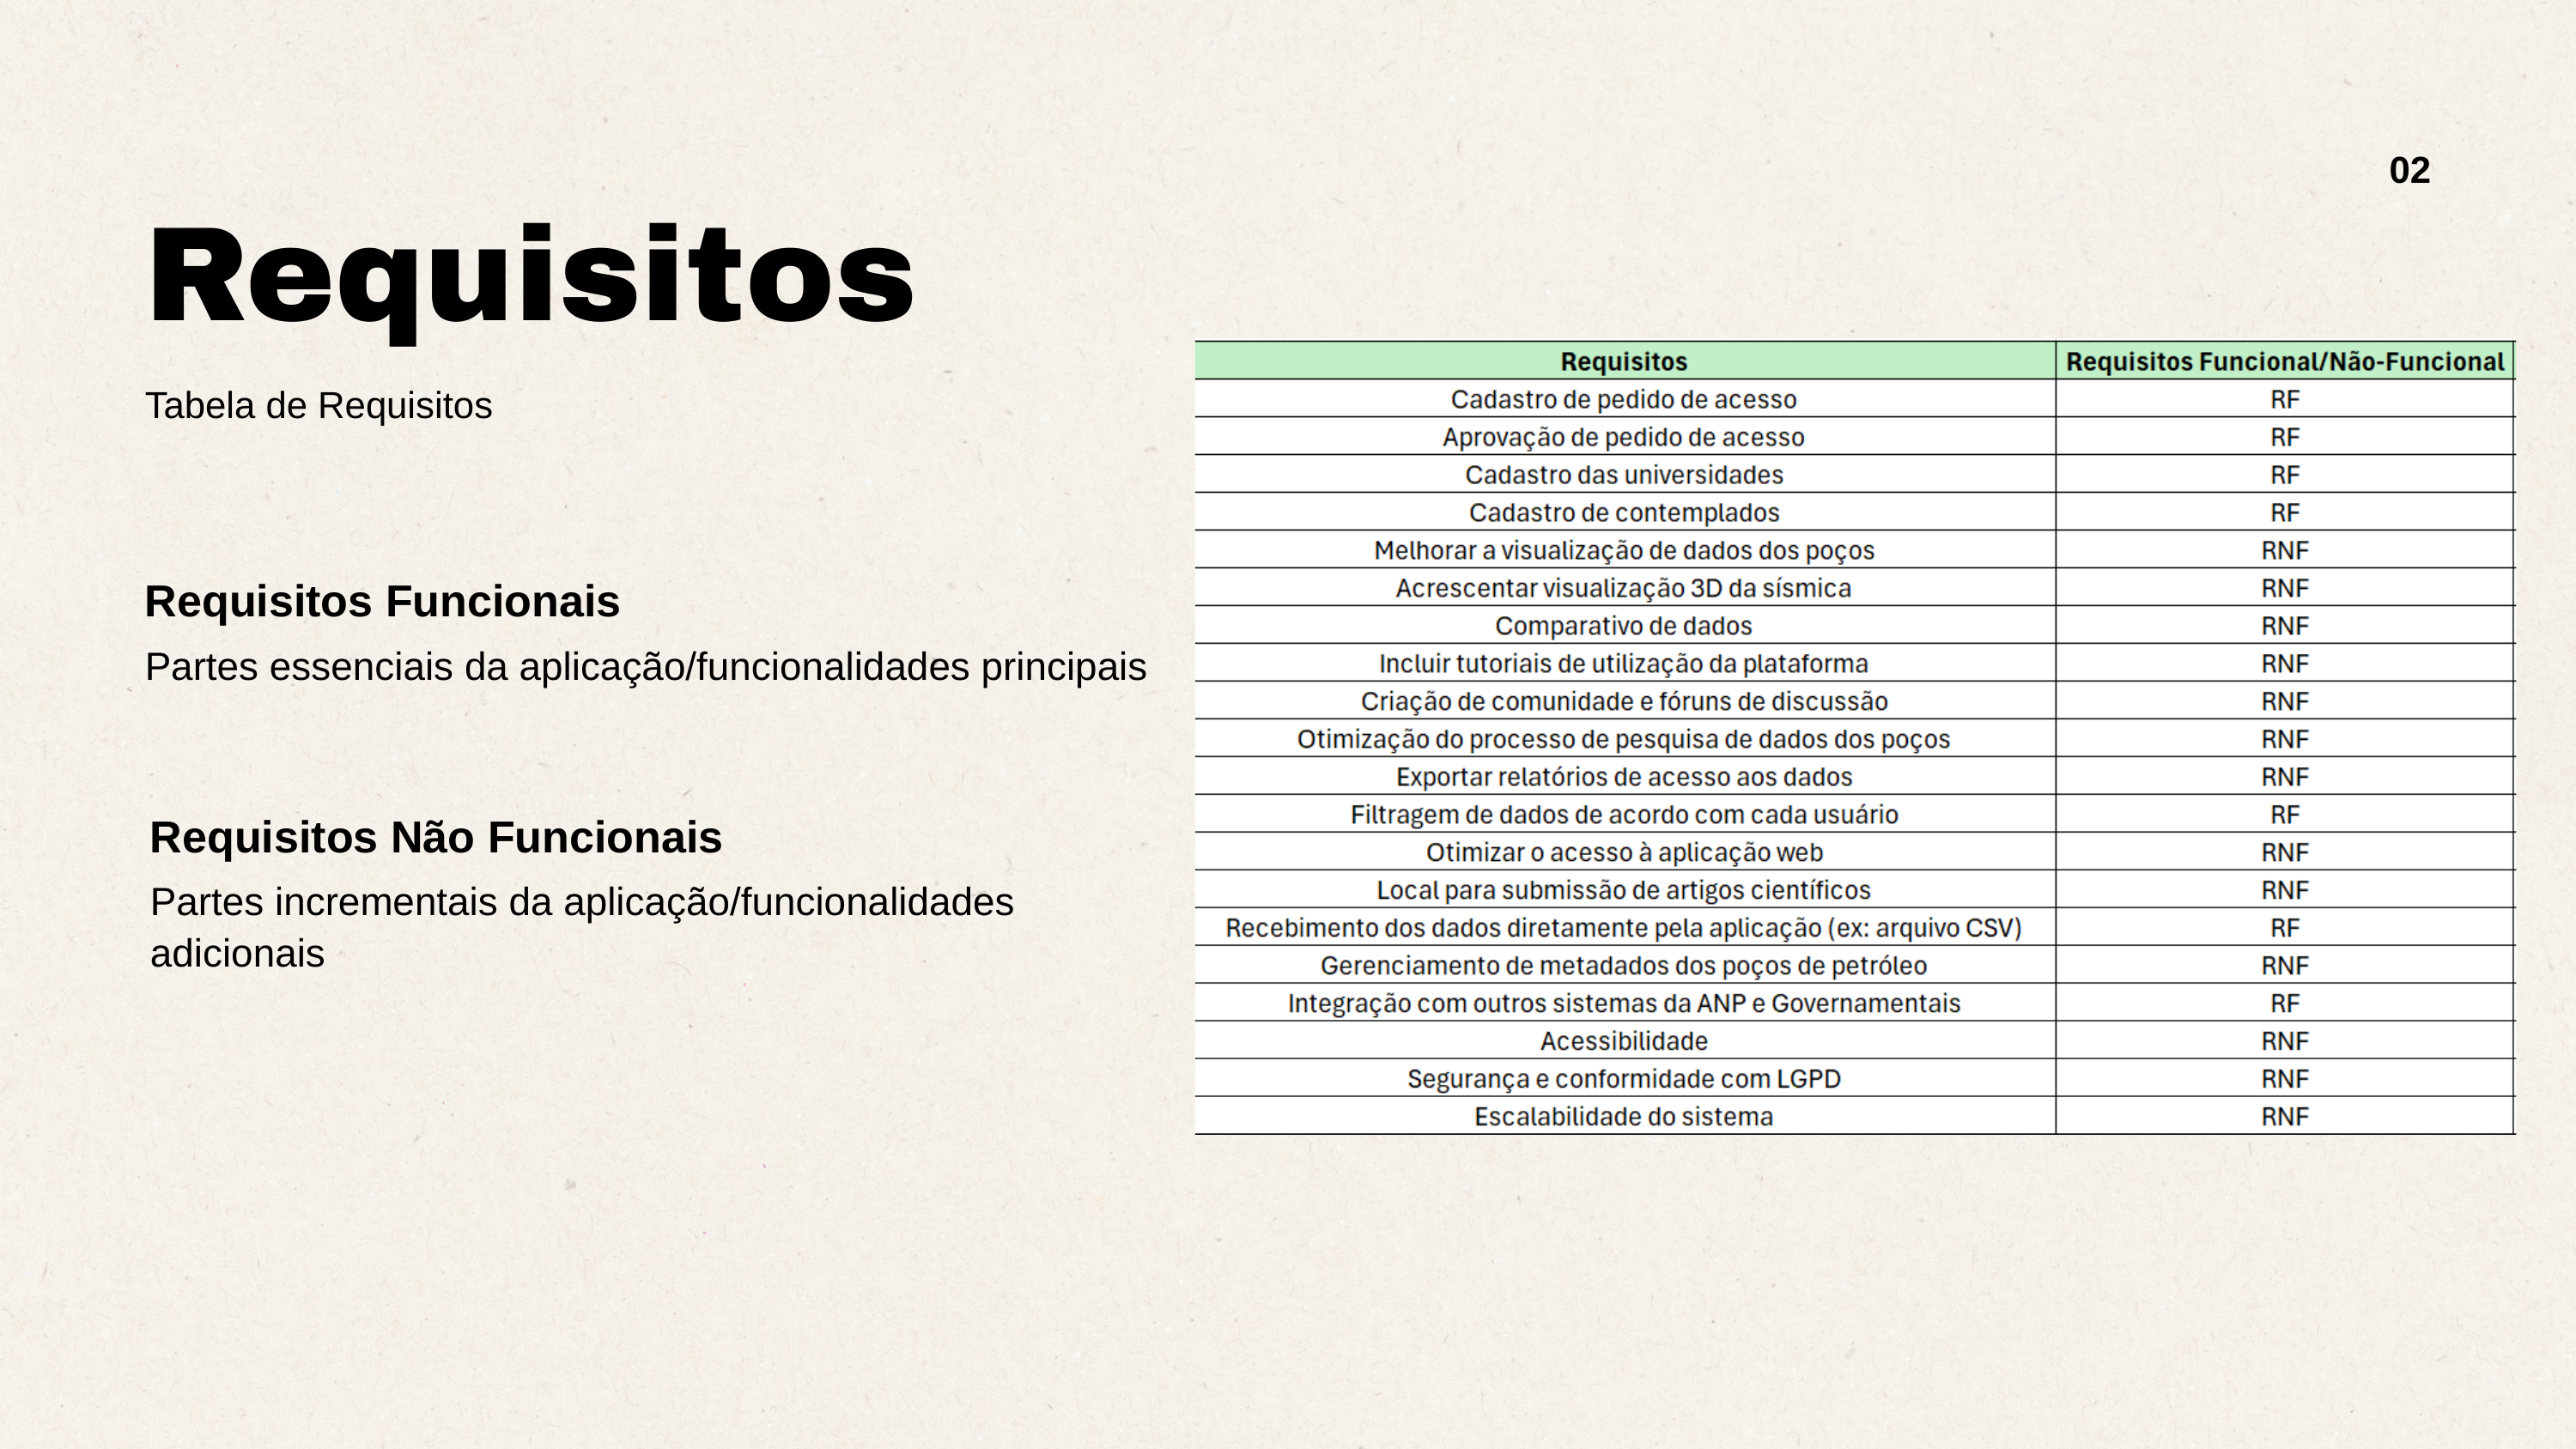

02
Requisitos

Tabela de Requisitos
Requisitos Funcionais
Partes essenciais da aplicação/funcionalidades principais
Requisitos Não Funcionais
Partes incrementais da aplicação/funcionalidades adicionais